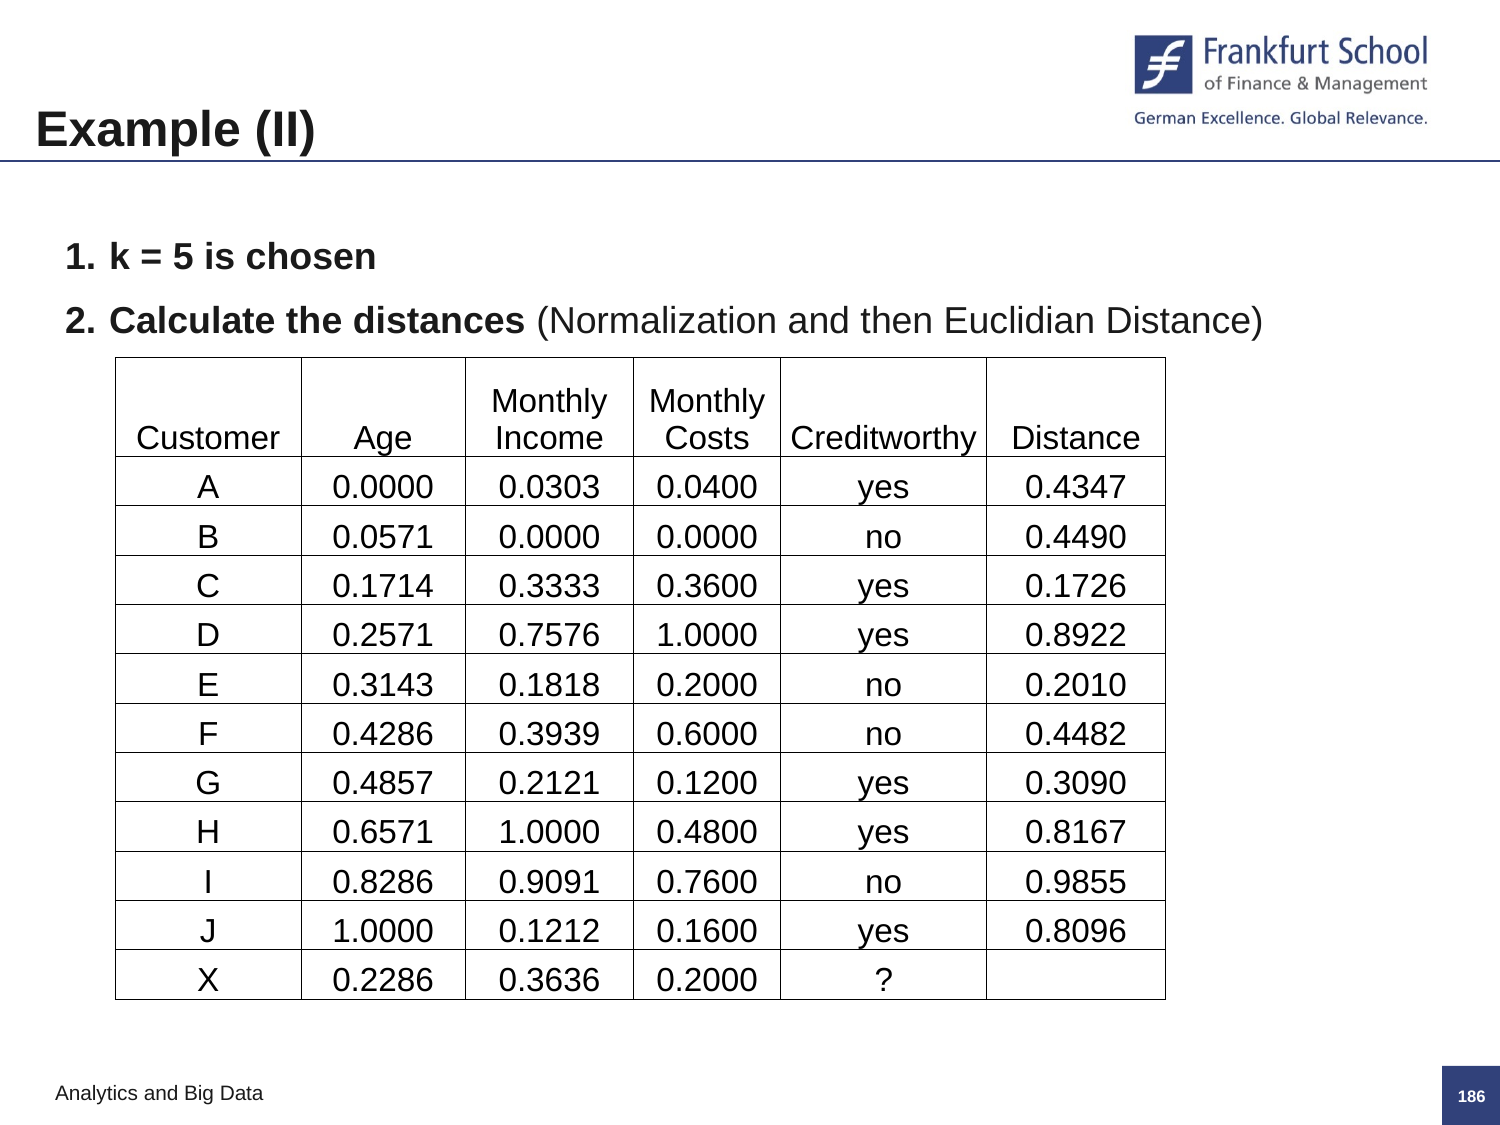

Example (II)
1.	k = 5 is chosen
2.	Calculate the distances (Normalization and then Euclidian Distance)

| Customer | Age | Monthly Income | Monthly Costs | Creditworthy | Distance |
| --- | --- | --- | --- | --- | --- |
| A | 0.0000 | 0.0303 | 0.0400 | yes | 0.4347 |
| B | 0.0571 | 0.0000 | 0.0000 | no | 0.4490 |
| C | 0.1714 | 0.3333 | 0.3600 | yes | 0.1726 |
| D | 0.2571 | 0.7576 | 1.0000 | yes | 0.8922 |
| E | 0.3143 | 0.1818 | 0.2000 | no | 0.2010 |
| F | 0.4286 | 0.3939 | 0.6000 | no | 0.4482 |
| G | 0.4857 | 0.2121 | 0.1200 | yes | 0.3090 |
| H | 0.6571 | 1.0000 | 0.4800 | yes | 0.8167 |
| I | 0.8286 | 0.9091 | 0.7600 | no | 0.9855 |
| J | 1.0000 | 0.1212 | 0.1600 | yes | 0.8096 |
| X | 0.2286 | 0.3636 | 0.2000 | ? |  |
186